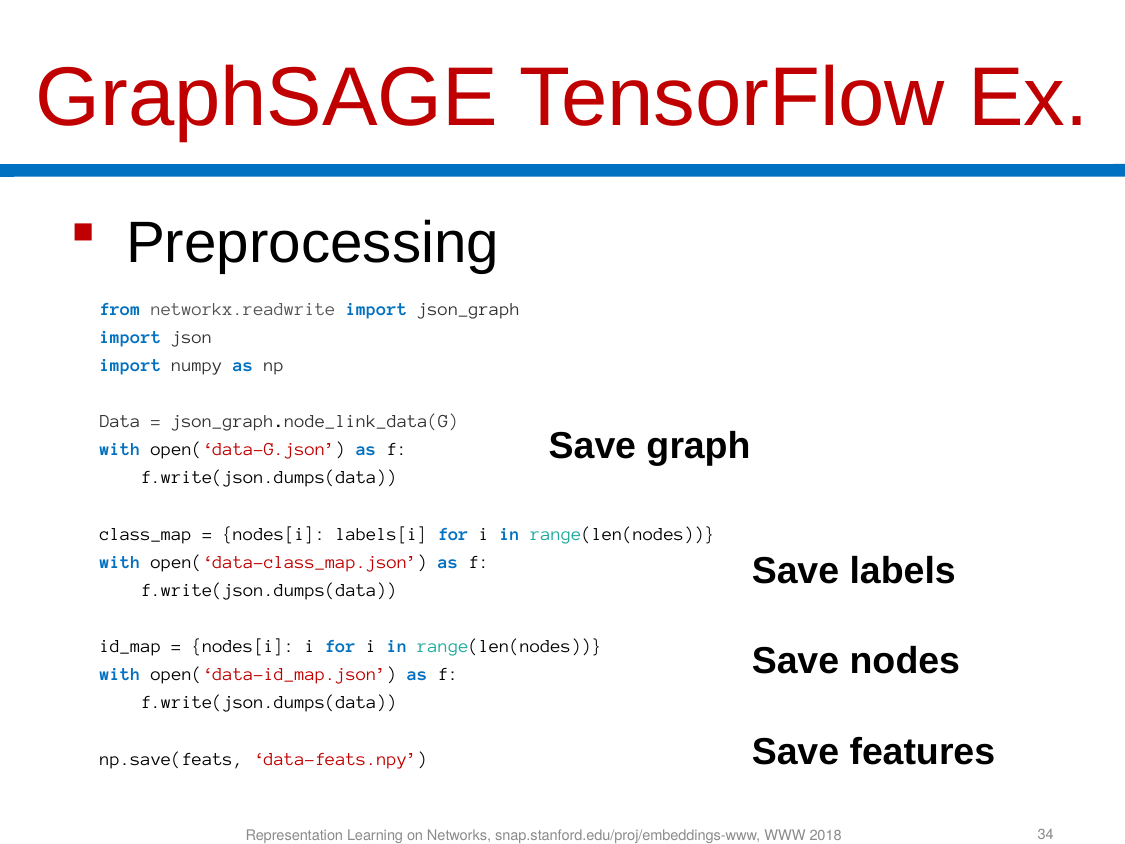

# GraphSAGE TensorFlow Ex.
Preprocessing

from networkx.readwrite import json_graph
import json
import numpy as np

Data = json_graph.node_link_data(G)
with open(‘data-G.json’) as f:
    f.write(json.dumps(data))

class_map = {nodes[i]: labels[i] for i in range(len(nodes))}
with open(‘data-class_map.json’) as f:
    f.write(json.dumps(data))

id_map = {nodes[i]: i for i in range(len(nodes))}
with open(‘data-id_map.json’) as f:
    f.write(json.dumps(data))

np.save(feats, ‘data-feats.npy’)

Save graph
Save labels
Save nodes
Save features
34
Representation Learning on Networks, snap.stanford.edu/proj/embeddings-www, WWW 2018